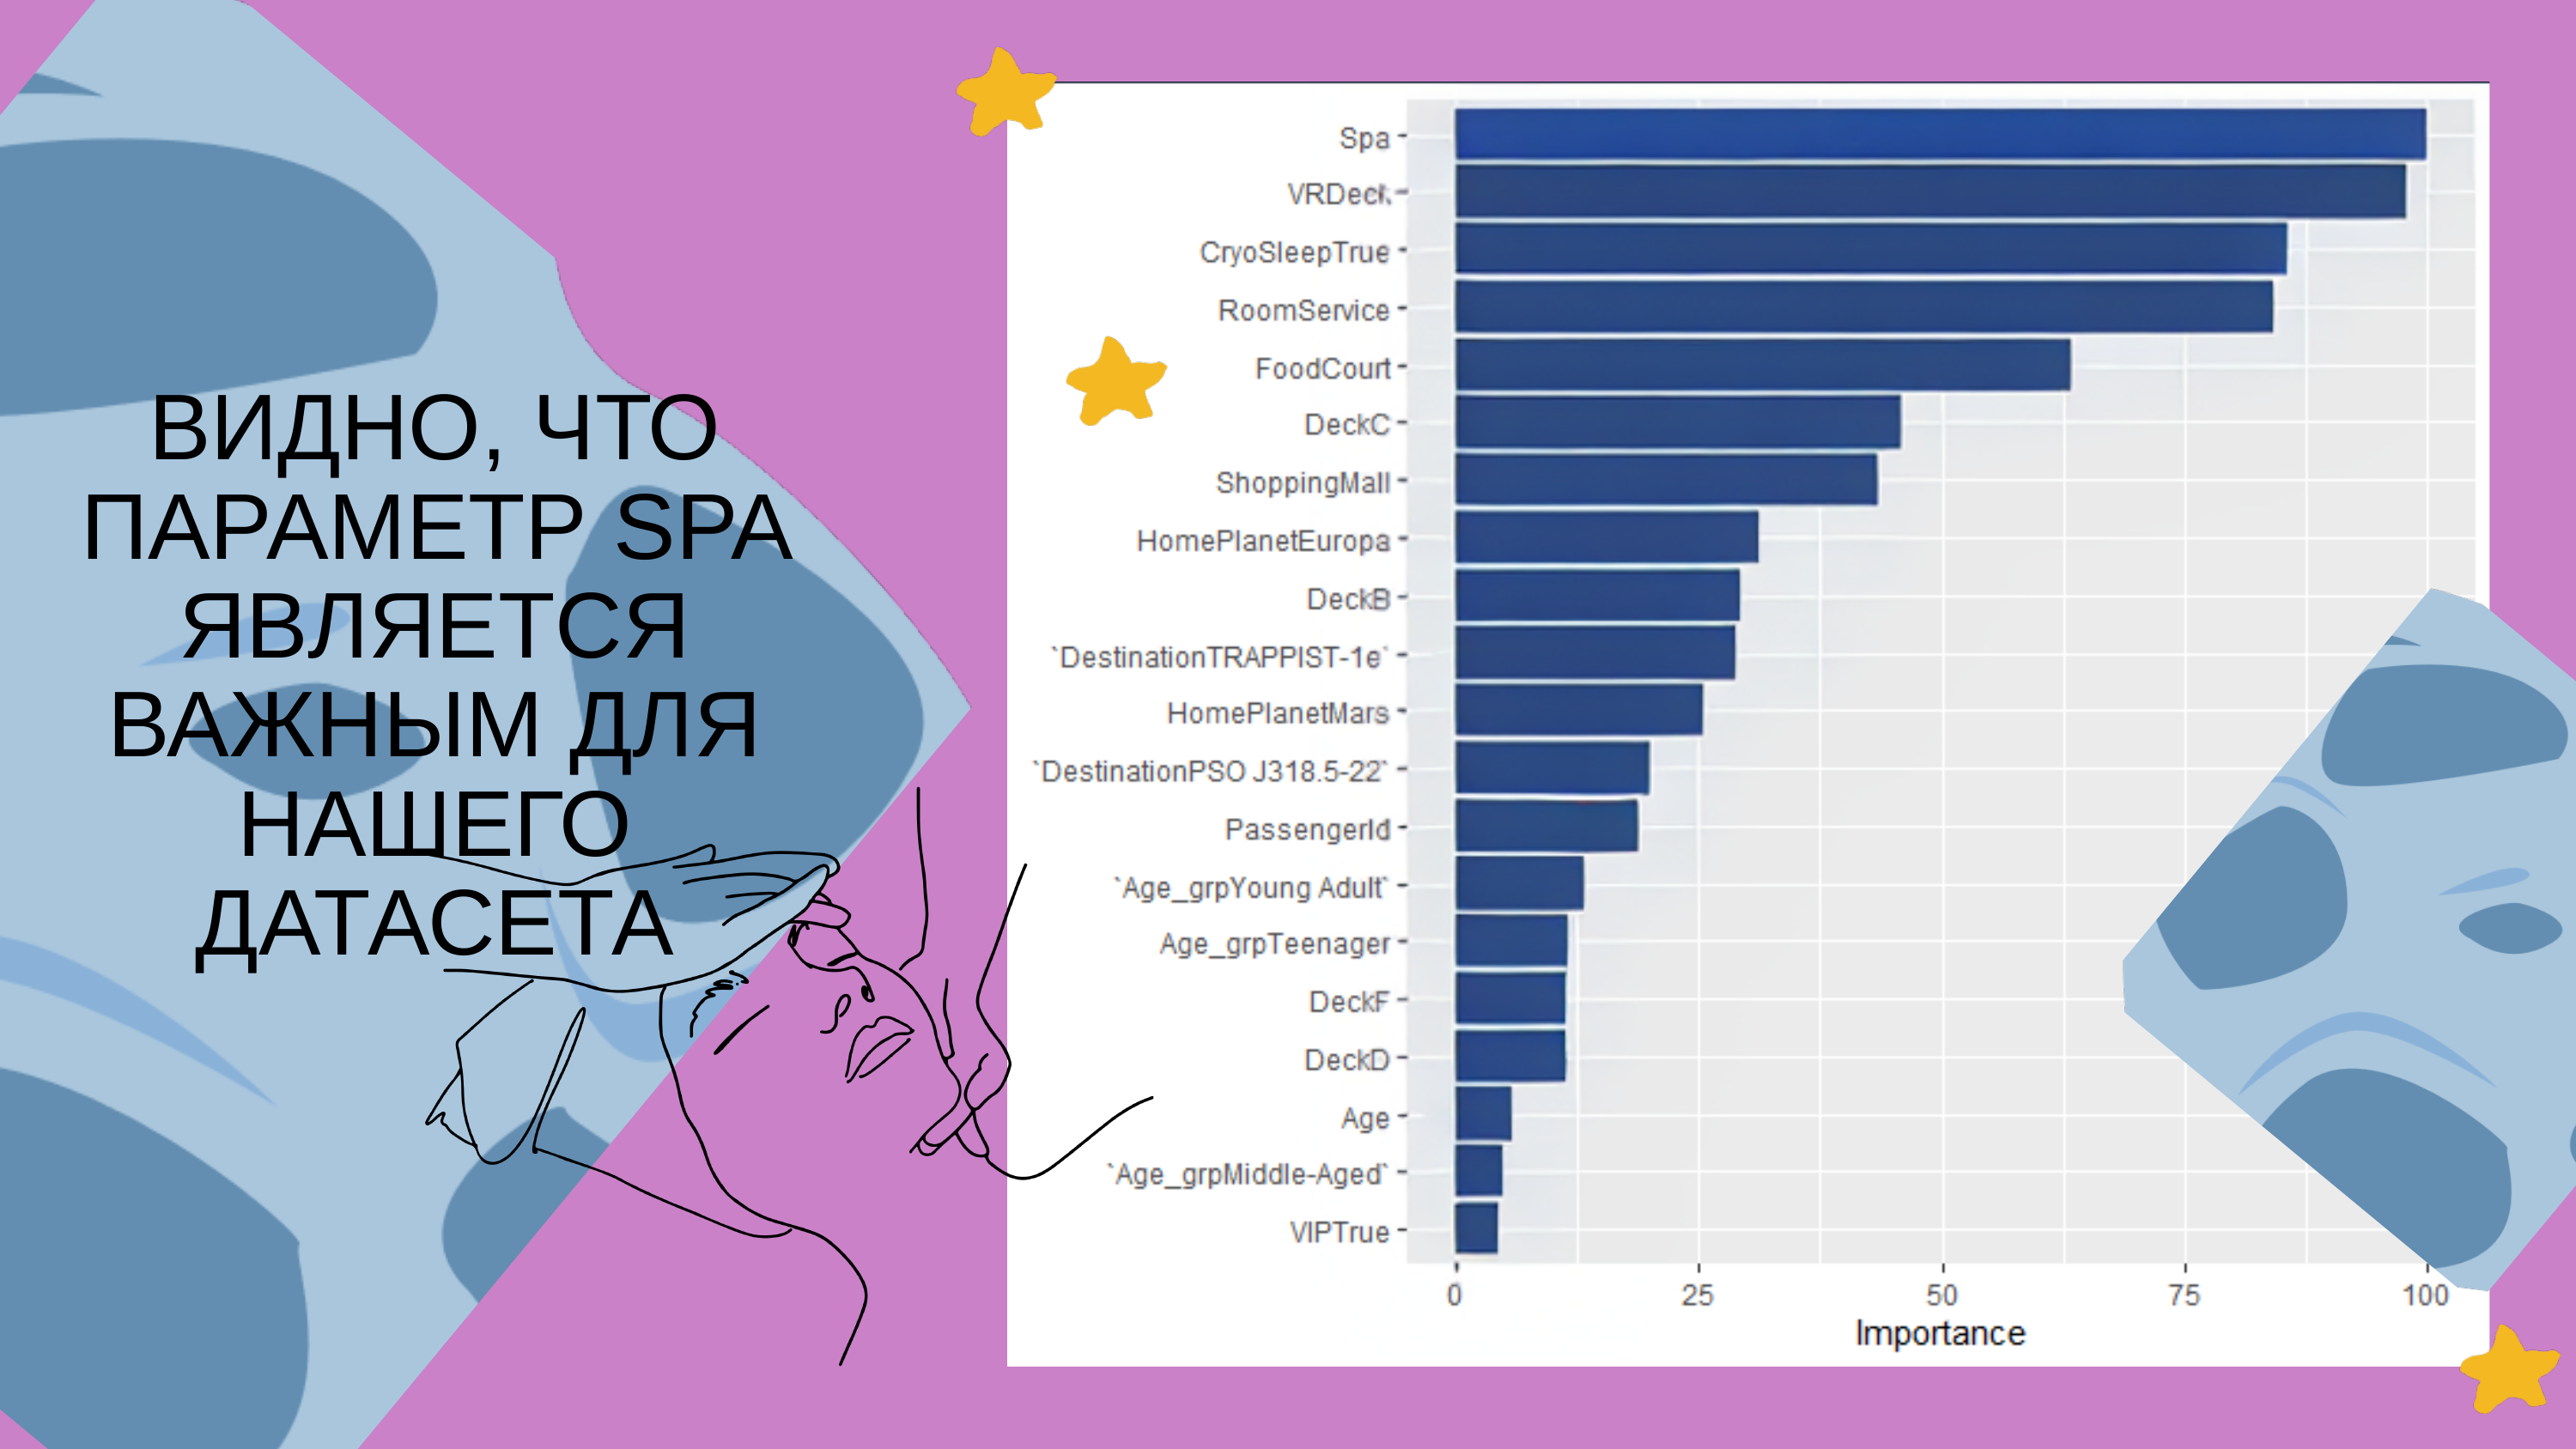

ВИДНО, ЧТО ПАРАМЕТР SPA ЯВЛЯЕТСЯ ВАЖНЫМ ДЛЯ НАШЕГО ДАТАСЕТА